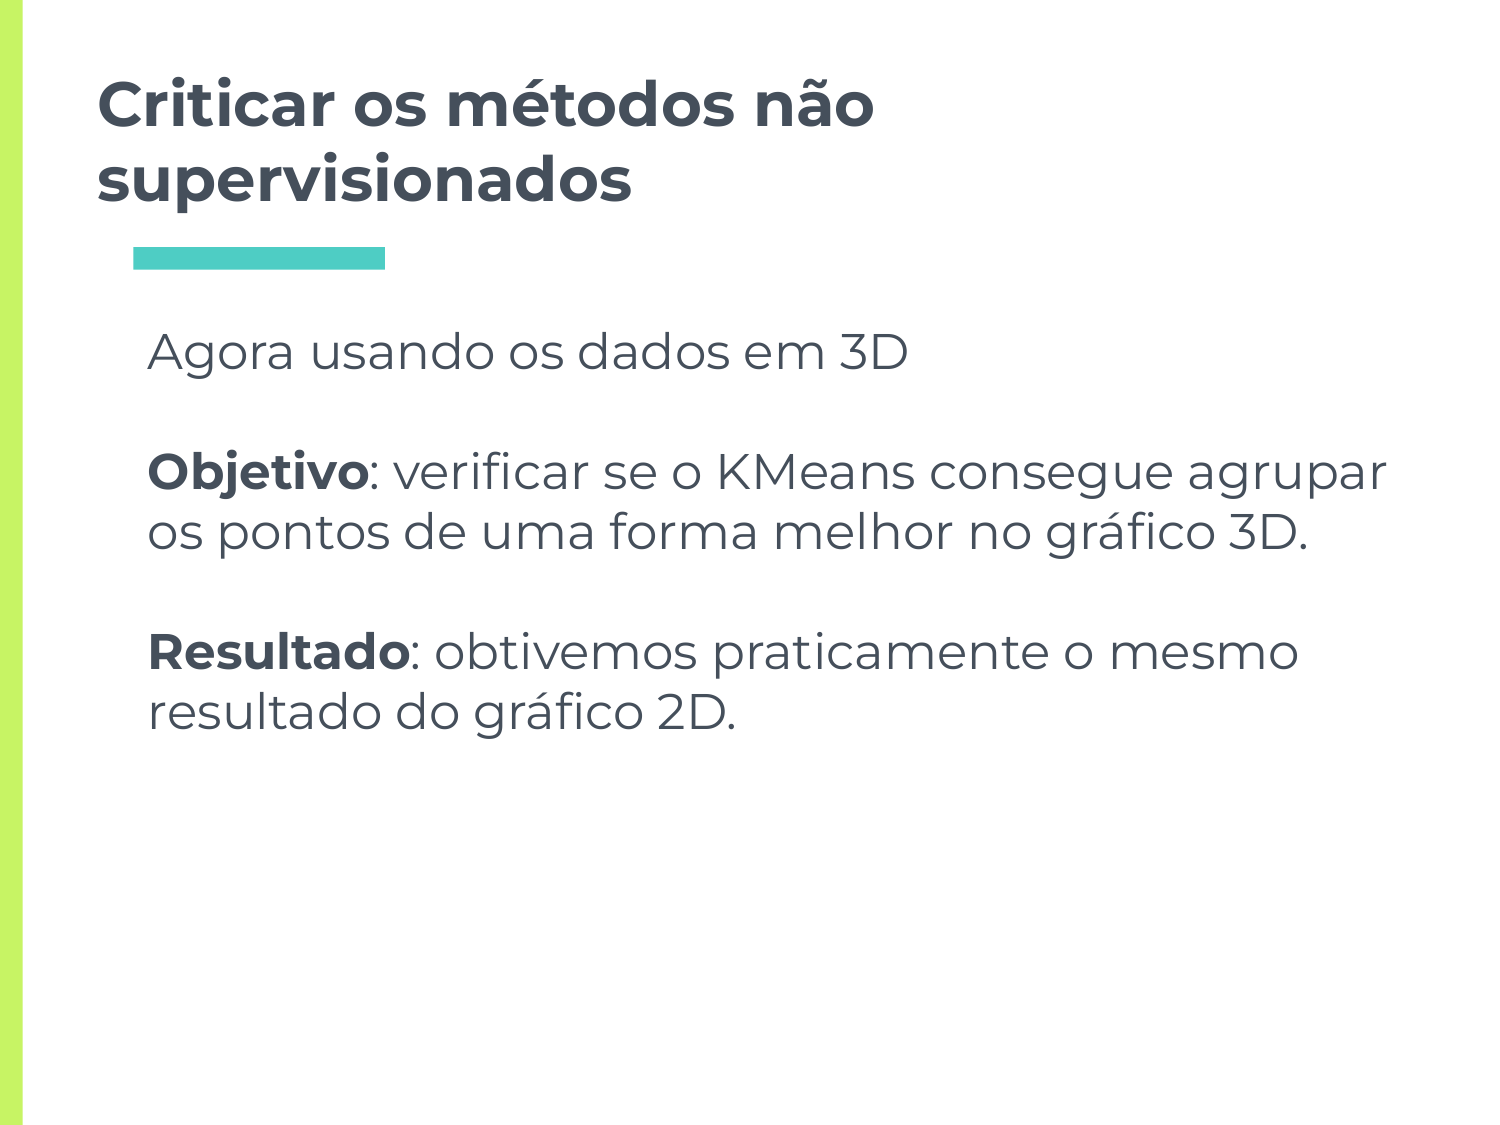

# Criticar os métodos não supervisionados
Agora usando os dados em 3D

Objetivo: verificar se o KMeans consegue agrupar os pontos de uma forma melhor no gráfico 3D.

Resultado: obtivemos praticamente o mesmo resultado do gráfico 2D.